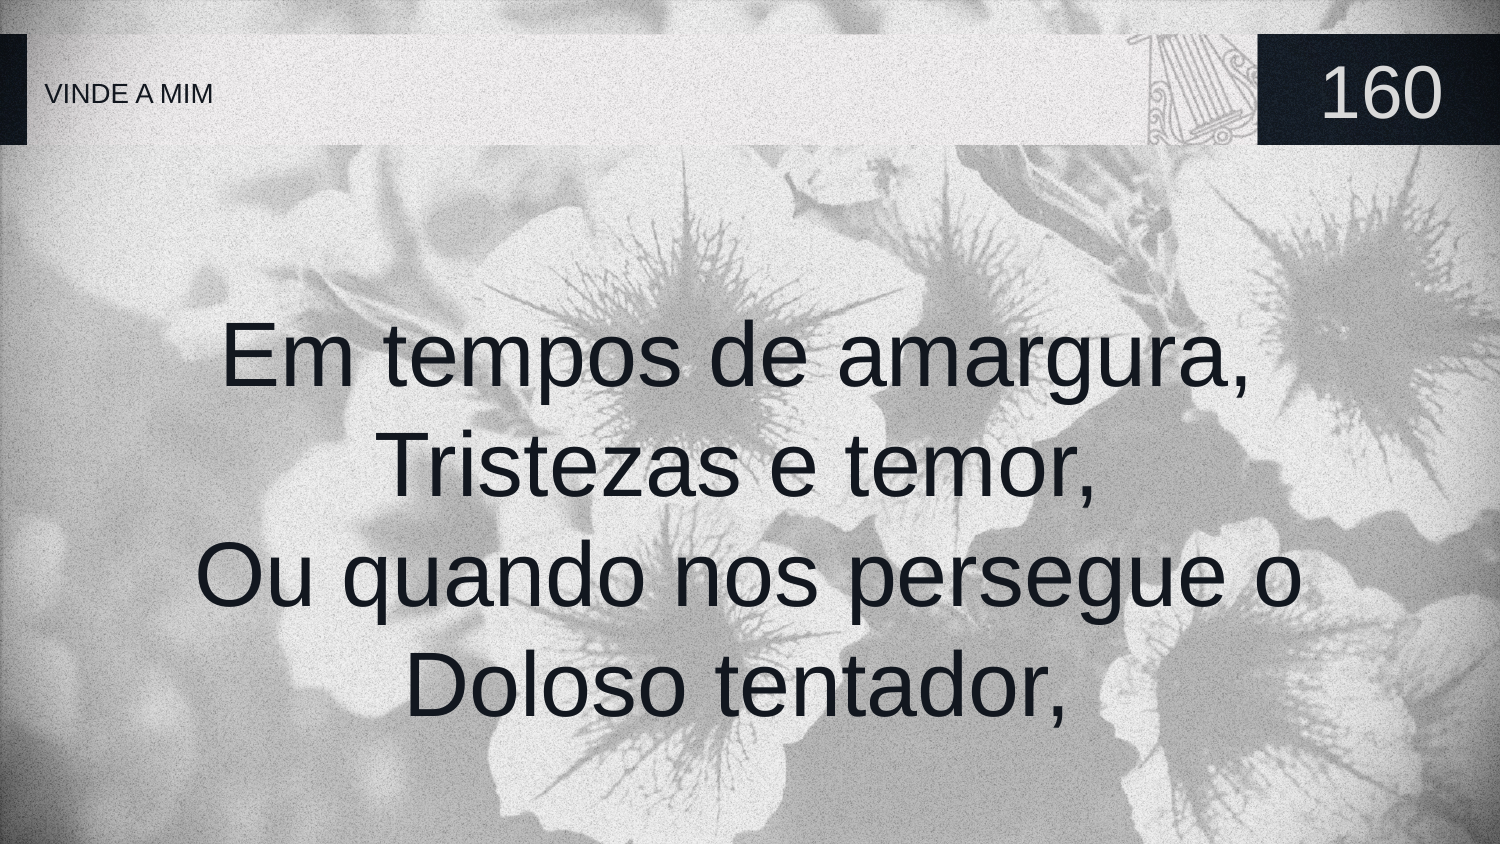

# VINDE A MIM
160
Em tempos de amargura,
Tristezas e temor,
Ou quando nos persegue o
Doloso tentador,